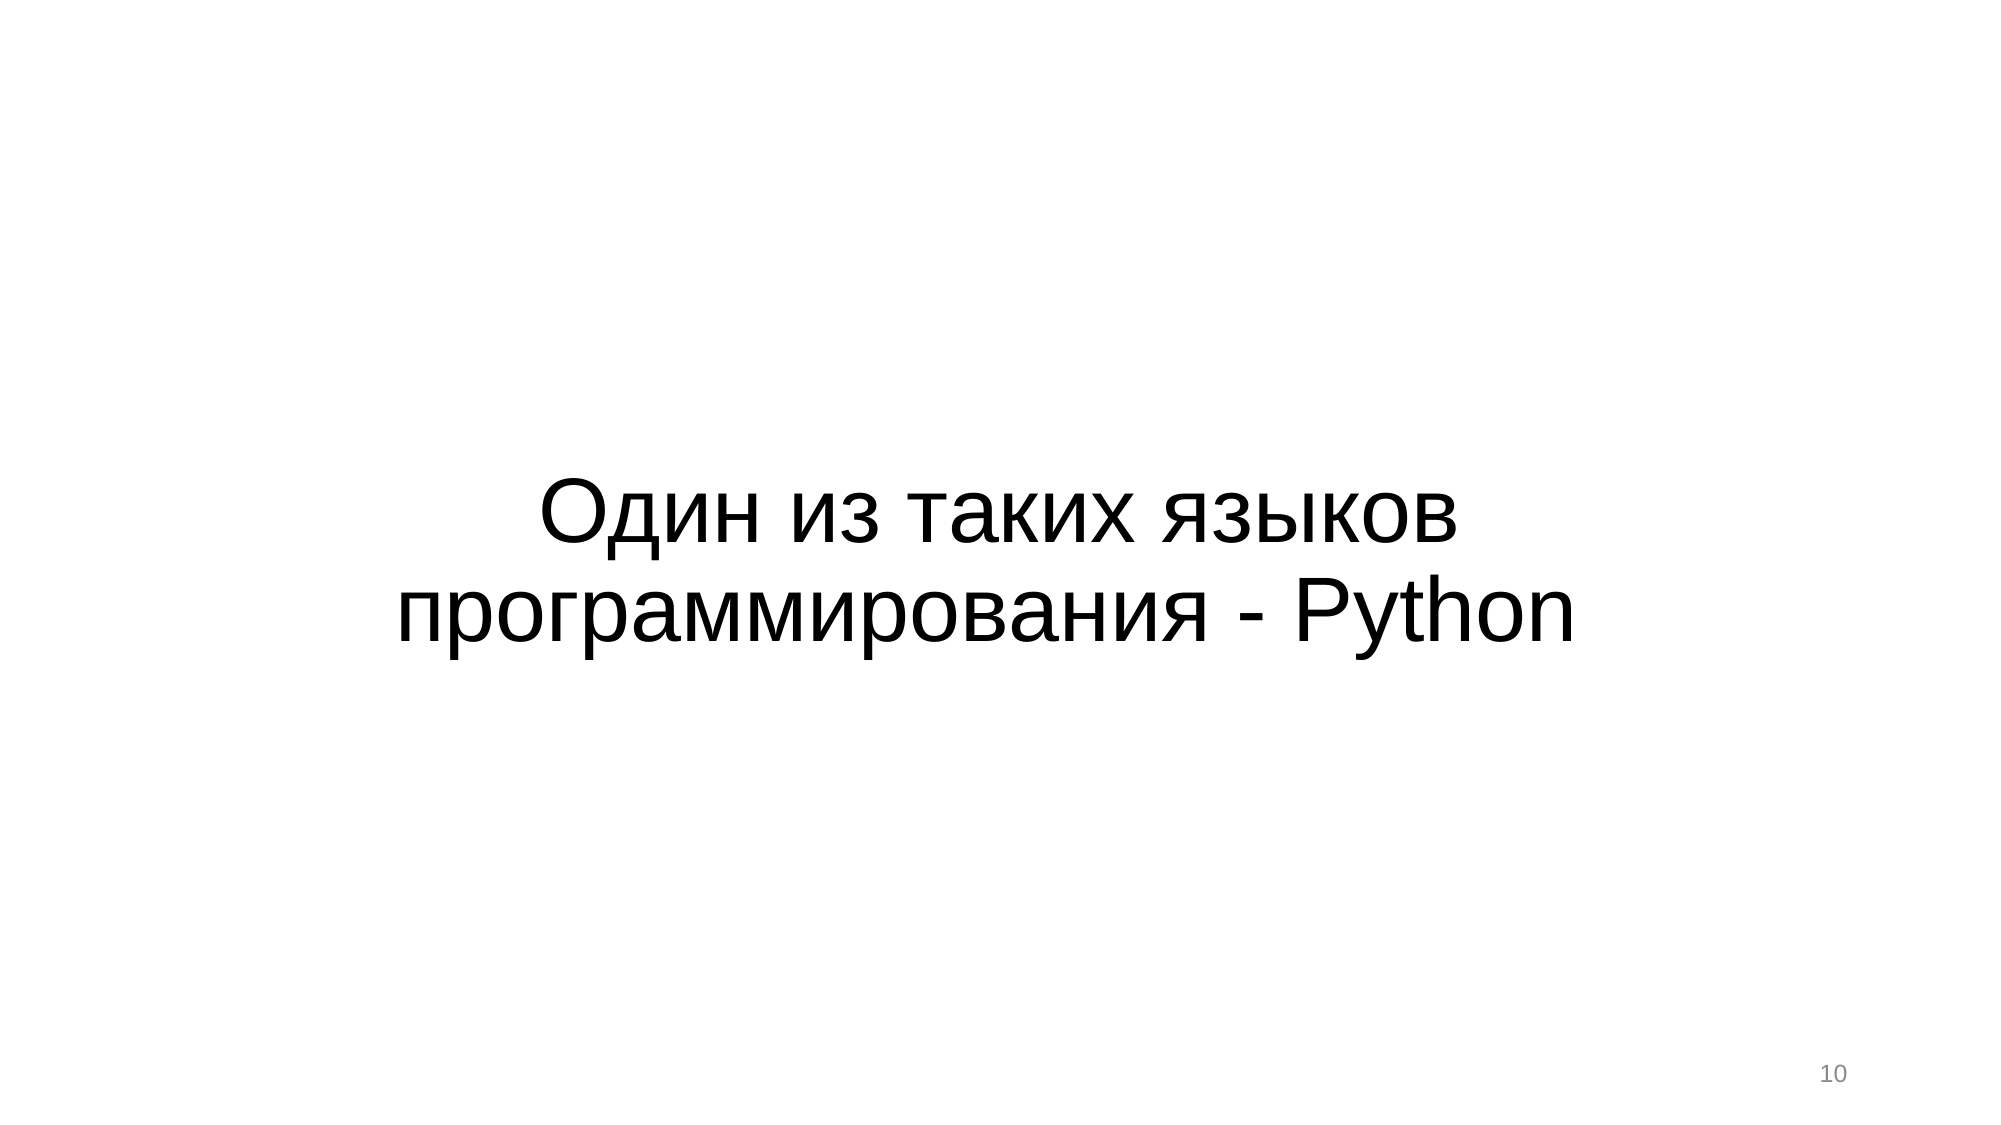

# Один из таких языков программирования - Python
10